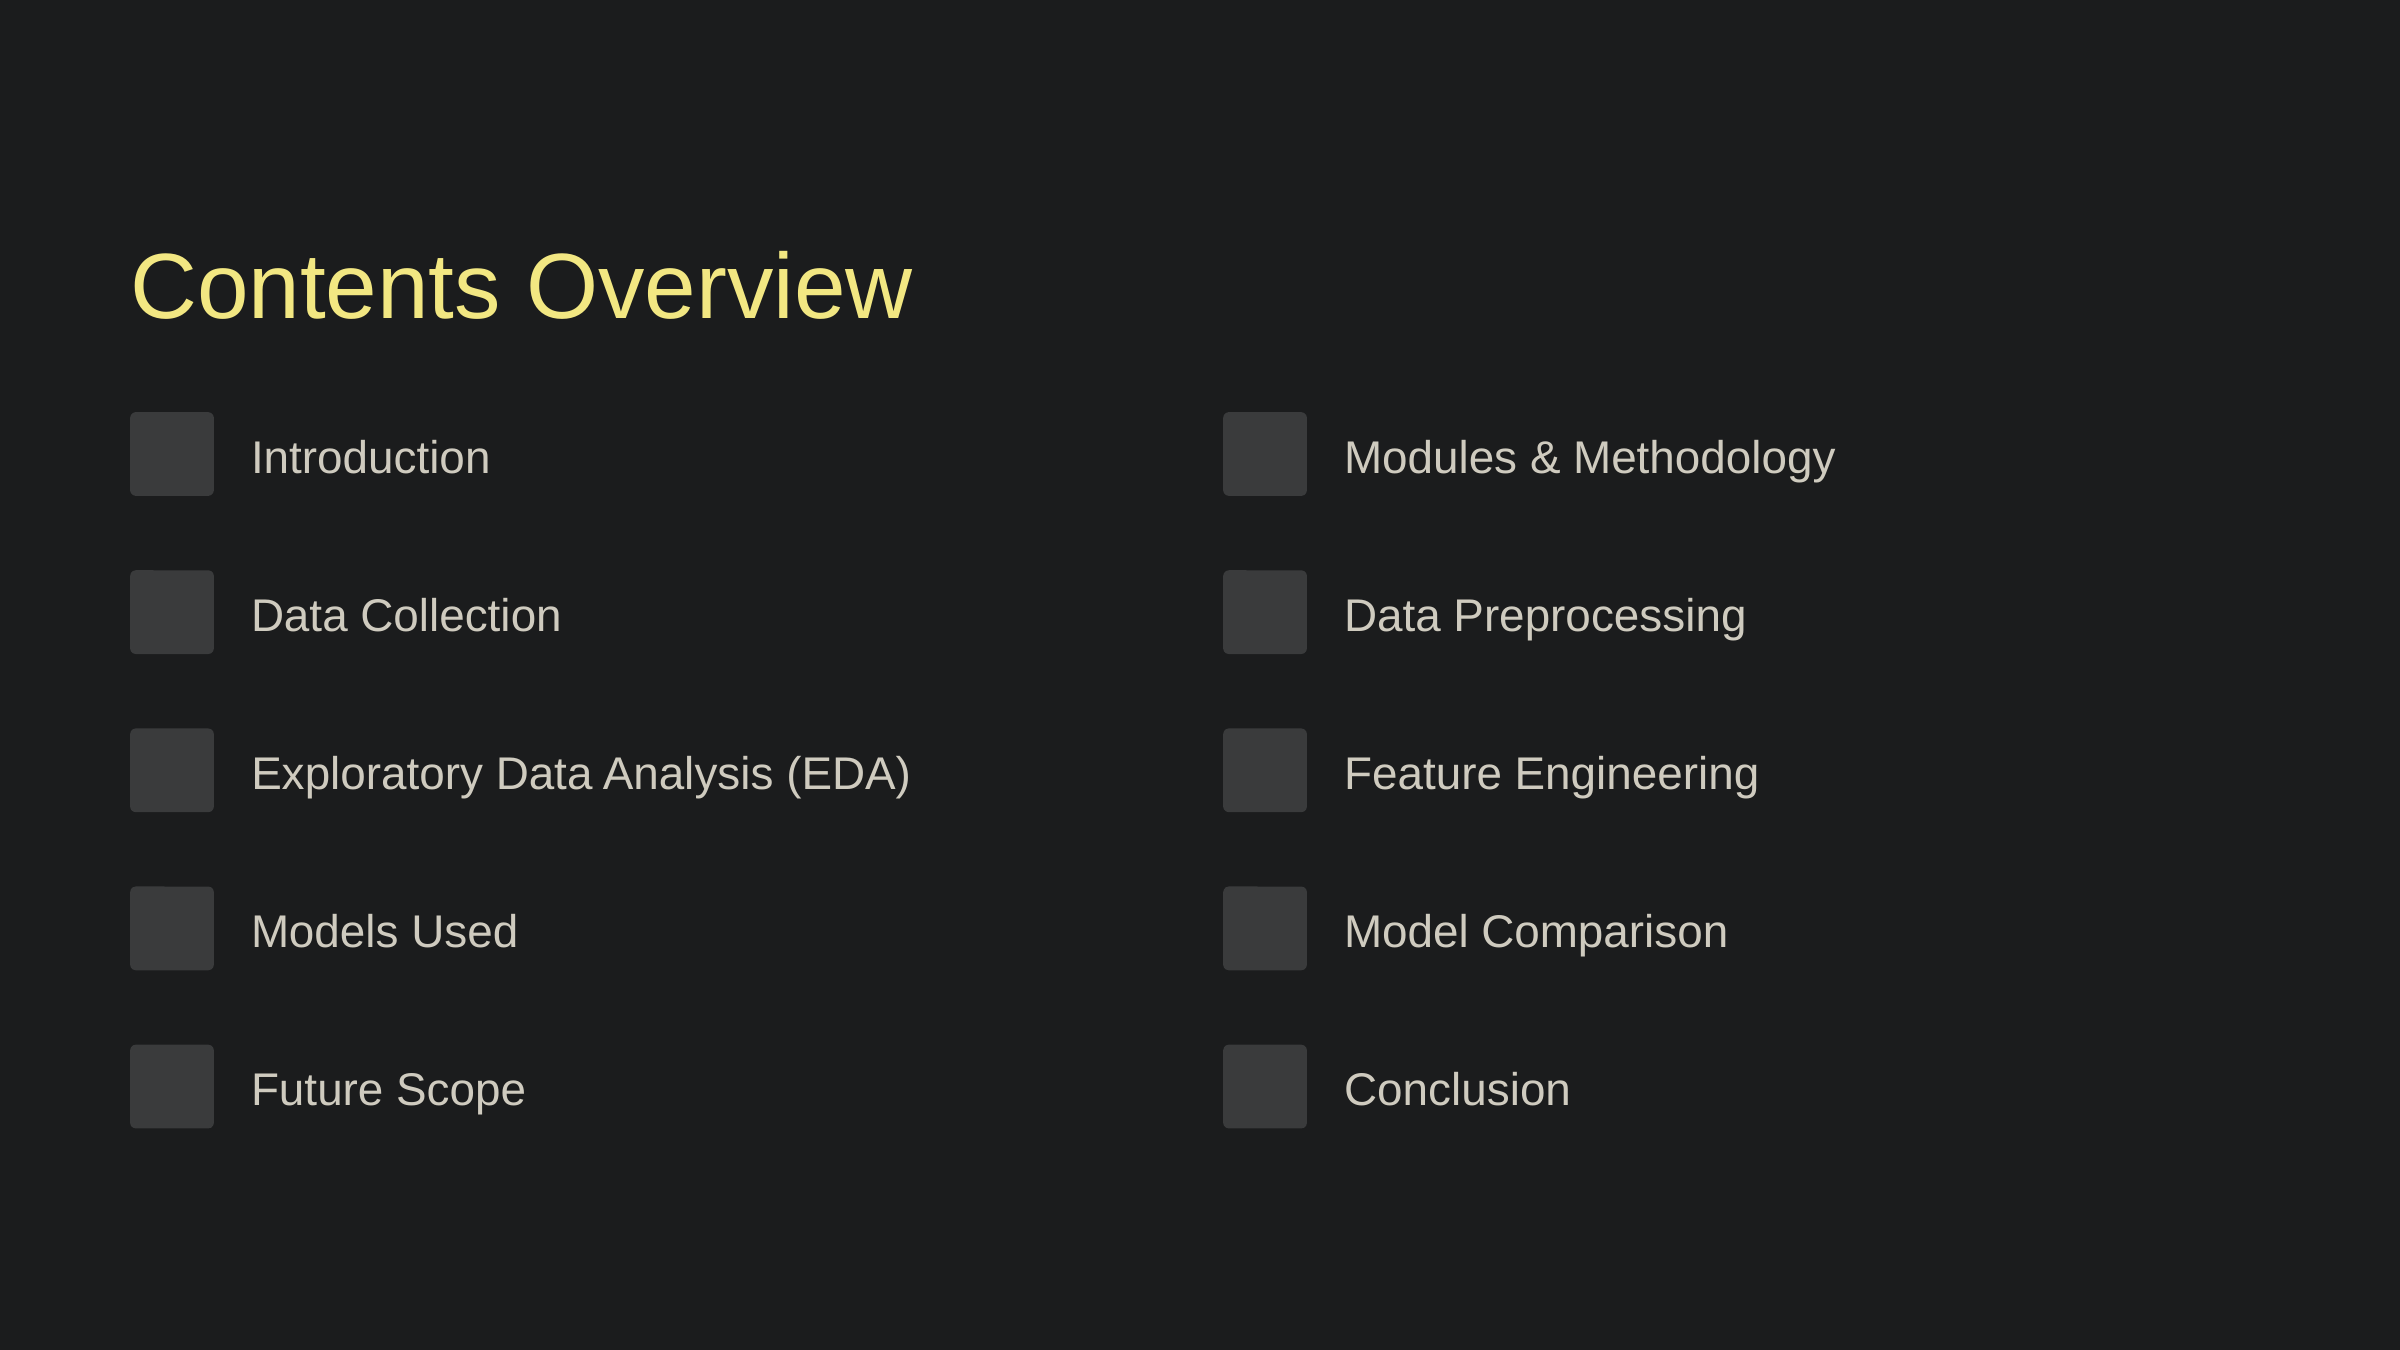

Contents Overview

Introduction
Modules & Methodology

Data Collection
Data Preprocessing

Exploratory Data Analysis (EDA)
Feature Engineering

Models Used
Model Comparison

Future Scope
Conclusion